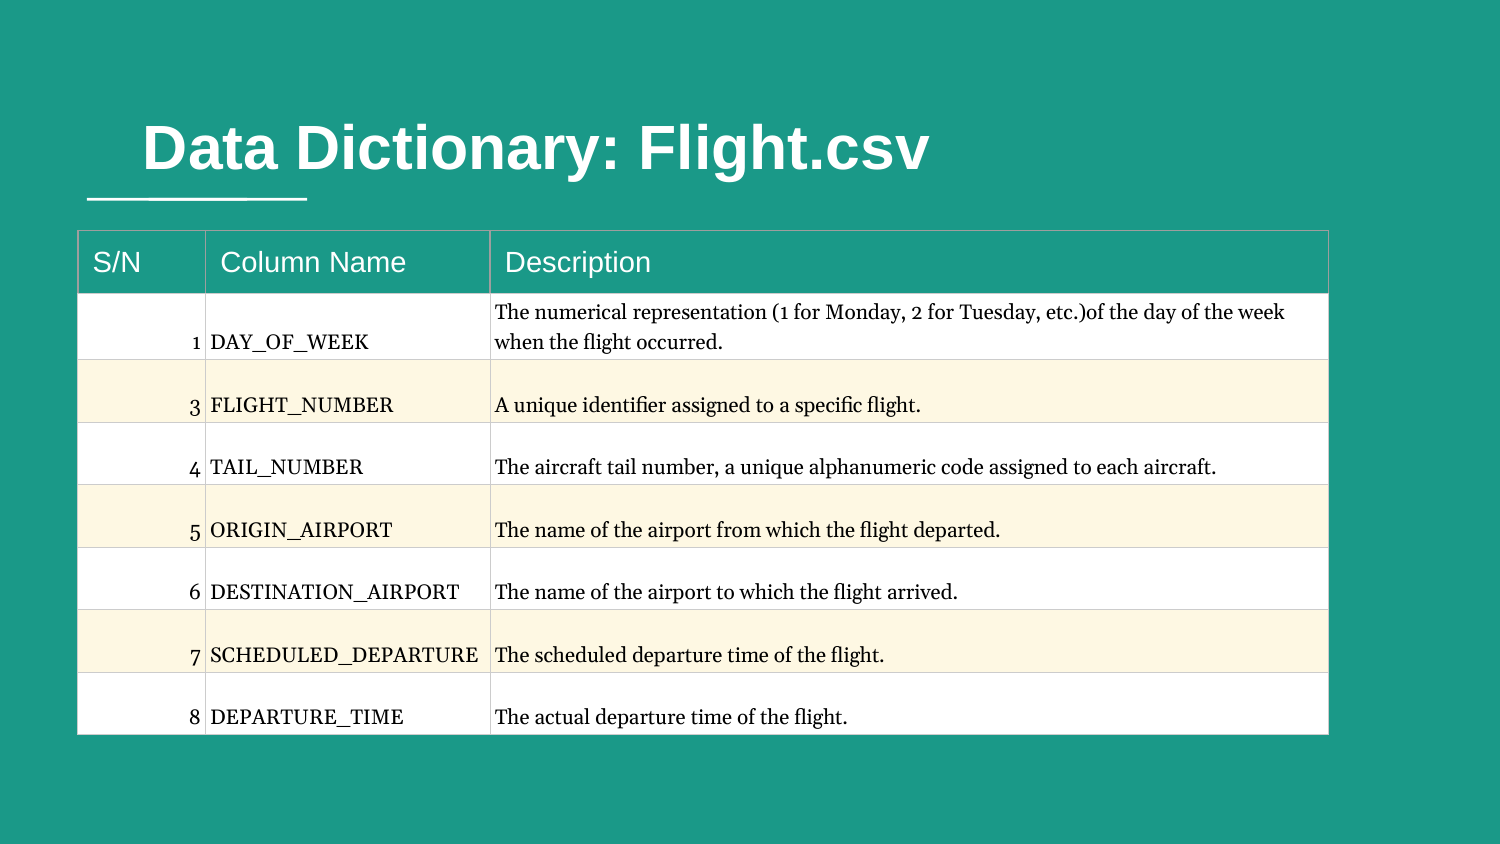

# Data Dictionary: Flight.csv

| S/N | Column Name | Description |
| --- | --- | --- |
| 1 | DAY\_OF\_WEEK | The numerical representation (1 for Monday, 2 for Tuesday, etc.)of the day of the week when the flight occurred. |
| 3 | FLIGHT\_NUMBER | A unique identifier assigned to a specific flight. |
| 4 | TAIL\_NUMBER | The aircraft tail number, a unique alphanumeric code assigned to each aircraft. |
| 5 | ORIGIN\_AIRPORT | The name of the airport from which the flight departed. |
| 6 | DESTINATION\_AIRPORT | The name of the airport to which the flight arrived. |
| 7 | SCHEDULED\_DEPARTURE | The scheduled departure time of the flight. |
| 8 | DEPARTURE\_TIME | The actual departure time of the flight. |